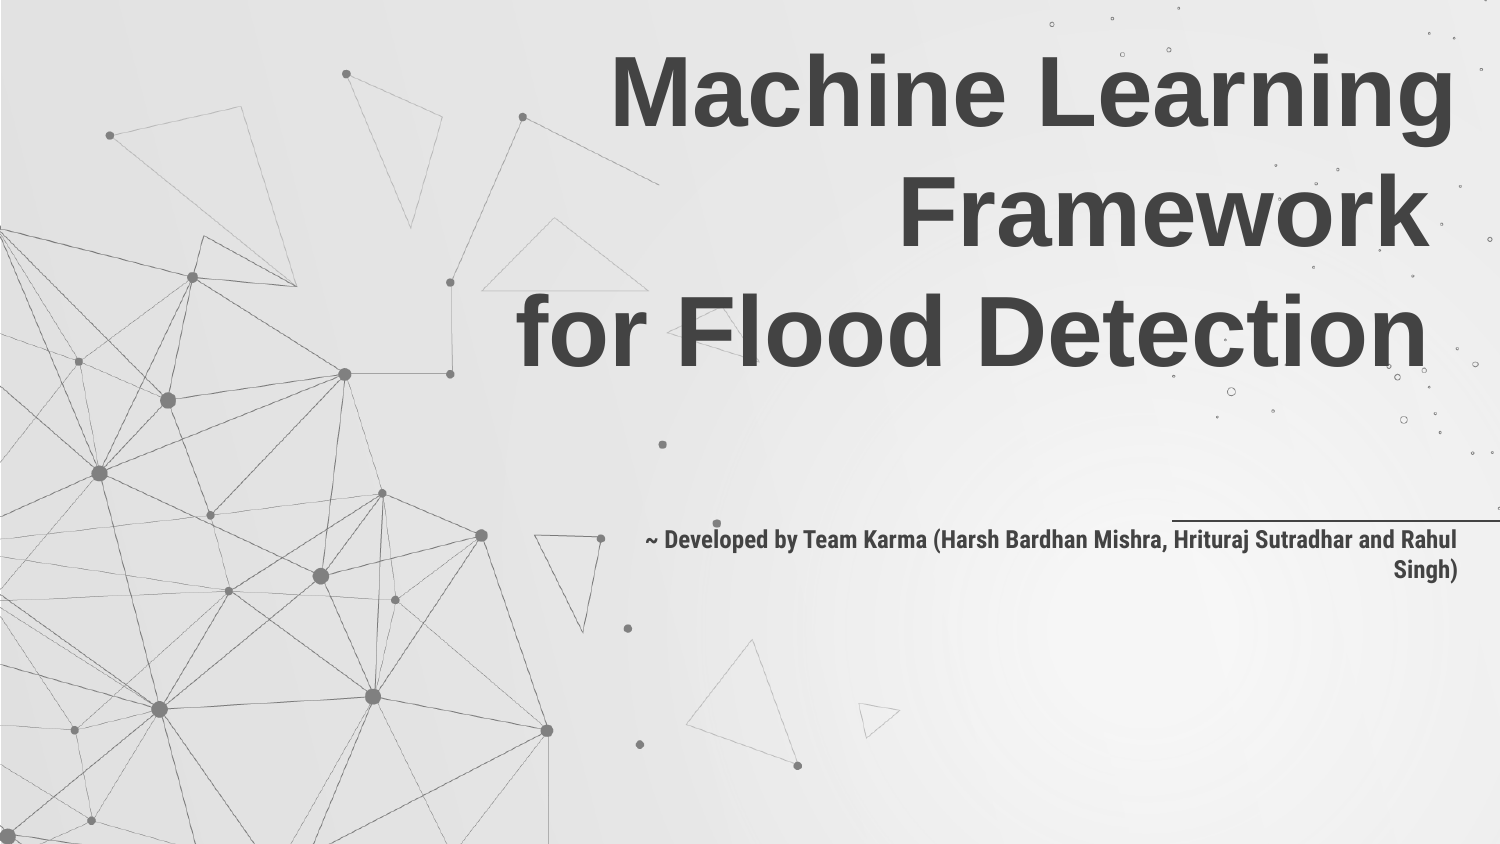

# Machine Learning Framework
for Flood Detection

~ Developed by Team Karma (Harsh Bardhan Mishra, Hrituraj Sutradhar and Rahul Singh)